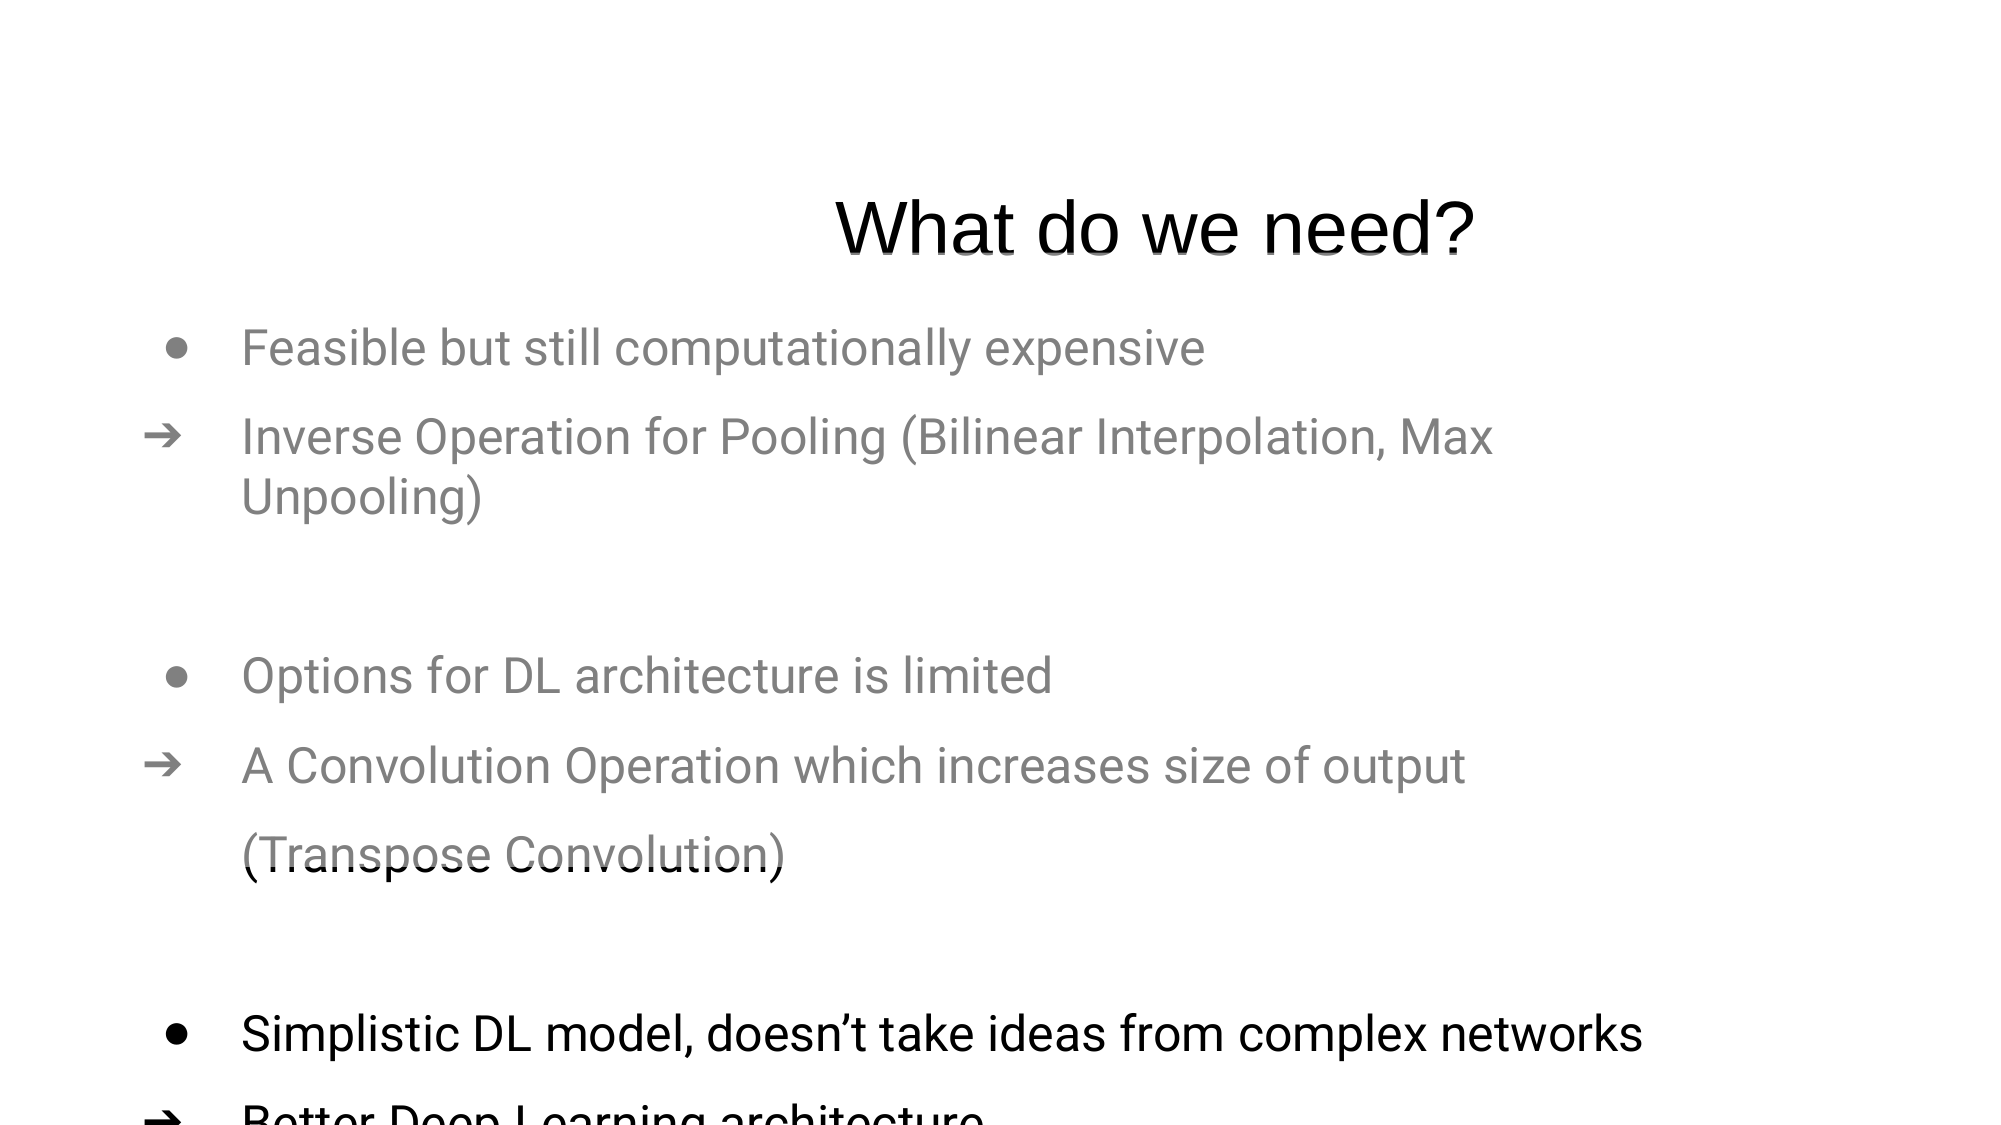

# What do we need?

Feasible but still computationally expensive
Inverse Operation for Pooling (Bilinear Interpolation, Max Unpooling)

Options for DL architecture is limited
A Convolution Operation which increases size of output (Transpose Convolution)

Simplistic DL model, doesn’t take ideas from complex networks
Better Deep Learning architecture